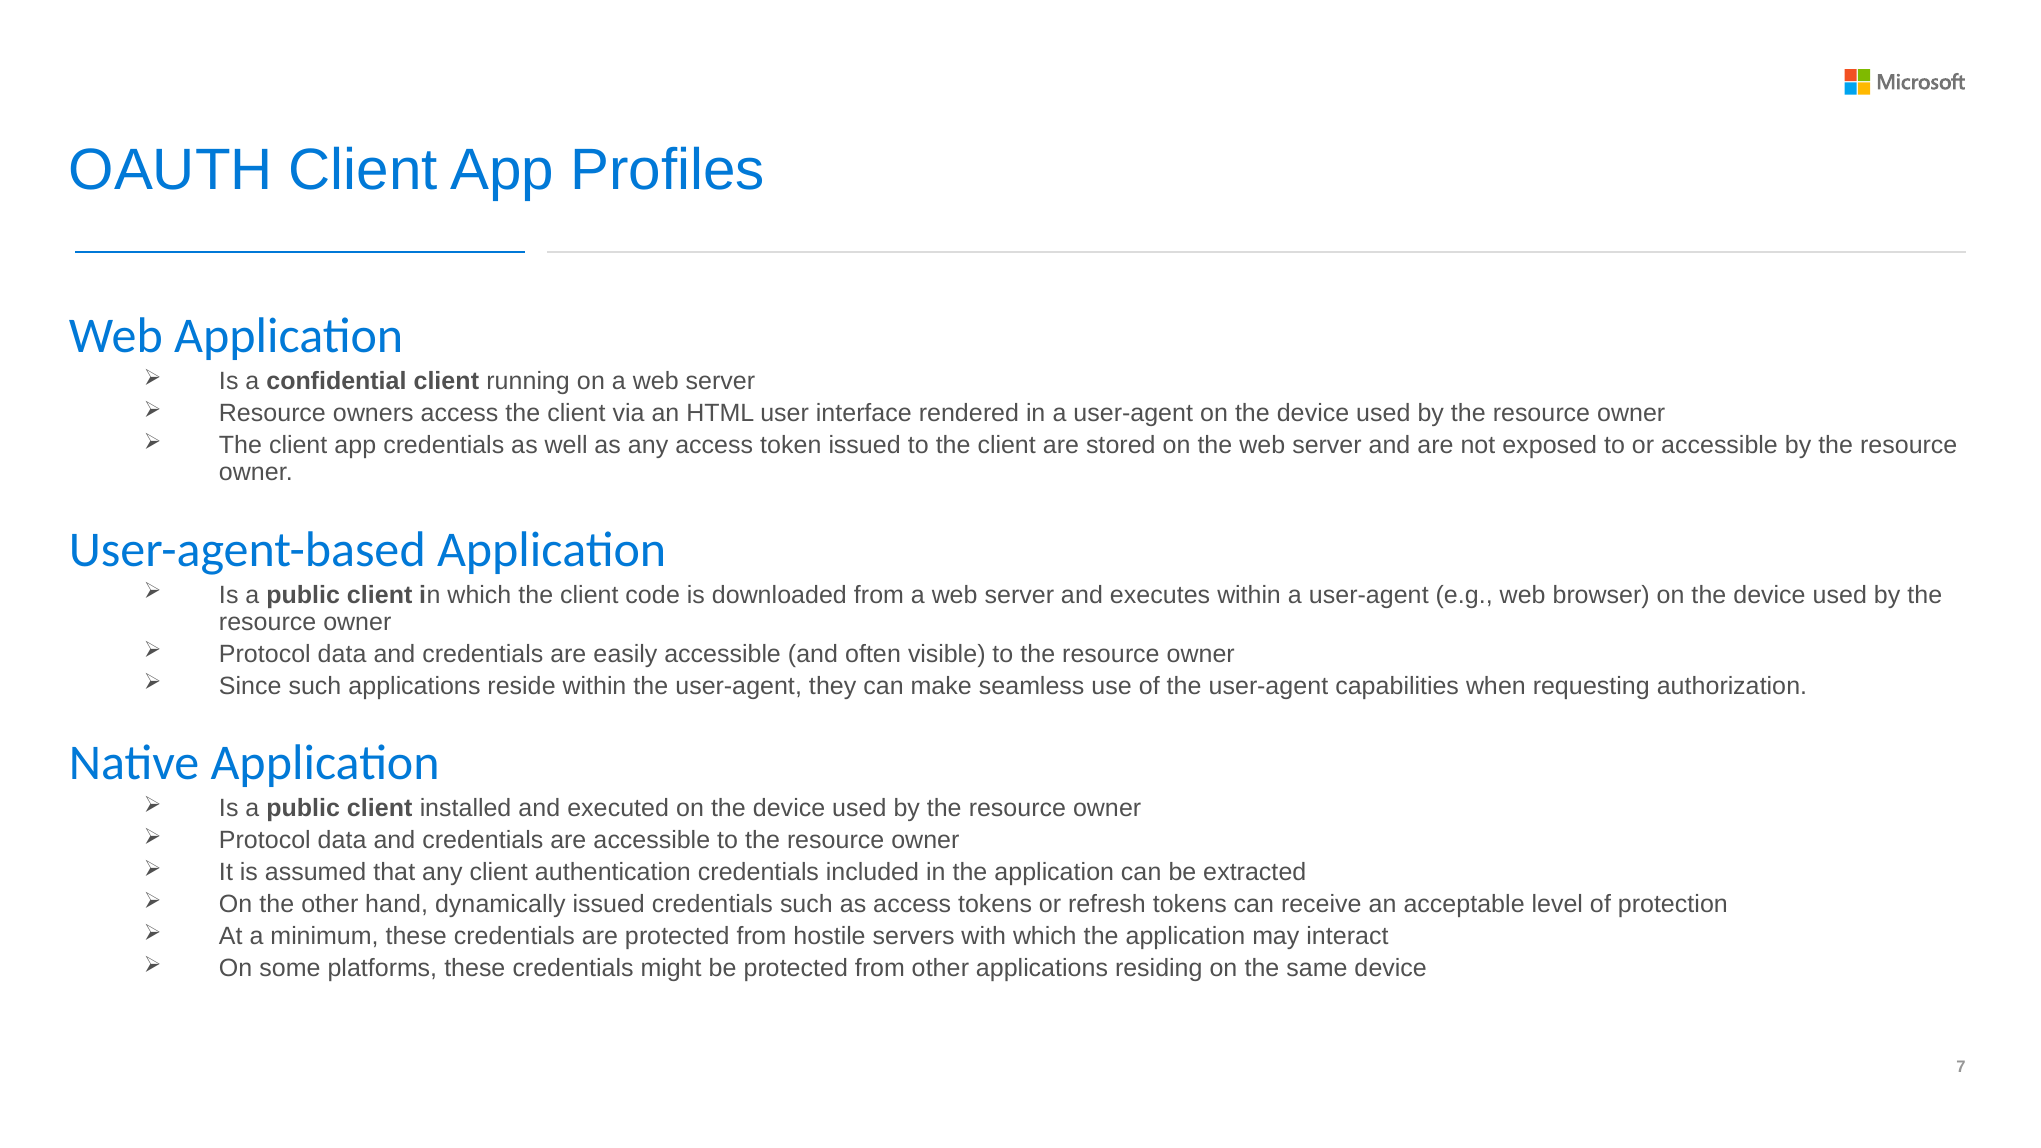

OAUTH Client App Profiles
Web Application
Is a confidential client running on a web server
Resource owners access the client via an HTML user interface rendered in a user-agent on the device used by the resource owner
The client app credentials as well as any access token issued to the client are stored on the web server and are not exposed to or accessible by the resource owner.
User-agent-based Application
Is a public client in which the client code is downloaded from a web server and executes within a user-agent (e.g., web browser) on the device used by the resource owner
Protocol data and credentials are easily accessible (and often visible) to the resource owner
Since such applications reside within the user-agent, they can make seamless use of the user-agent capabilities when requesting authorization.
Native Application
Is a public client installed and executed on the device used by the resource owner
Protocol data and credentials are accessible to the resource owner
It is assumed that any client authentication credentials included in the application can be extracted
On the other hand, dynamically issued credentials such as access tokens or refresh tokens can receive an acceptable level of protection
At a minimum, these credentials are protected from hostile servers with which the application may interact
On some platforms, these credentials might be protected from other applications residing on the same device
7